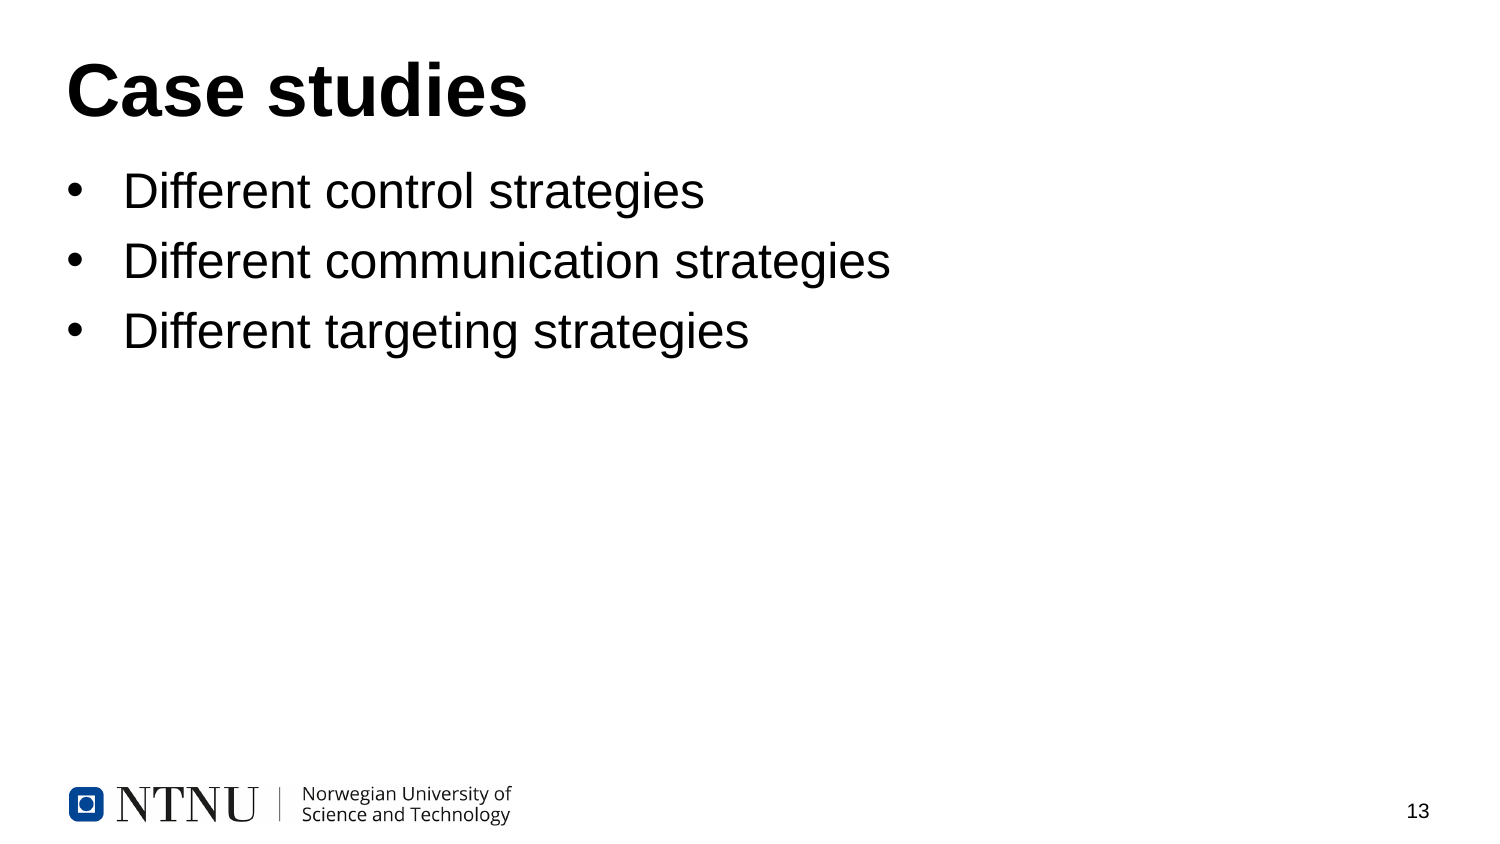

# Case studies
Different control strategies
Different communication strategies
Different targeting strategies